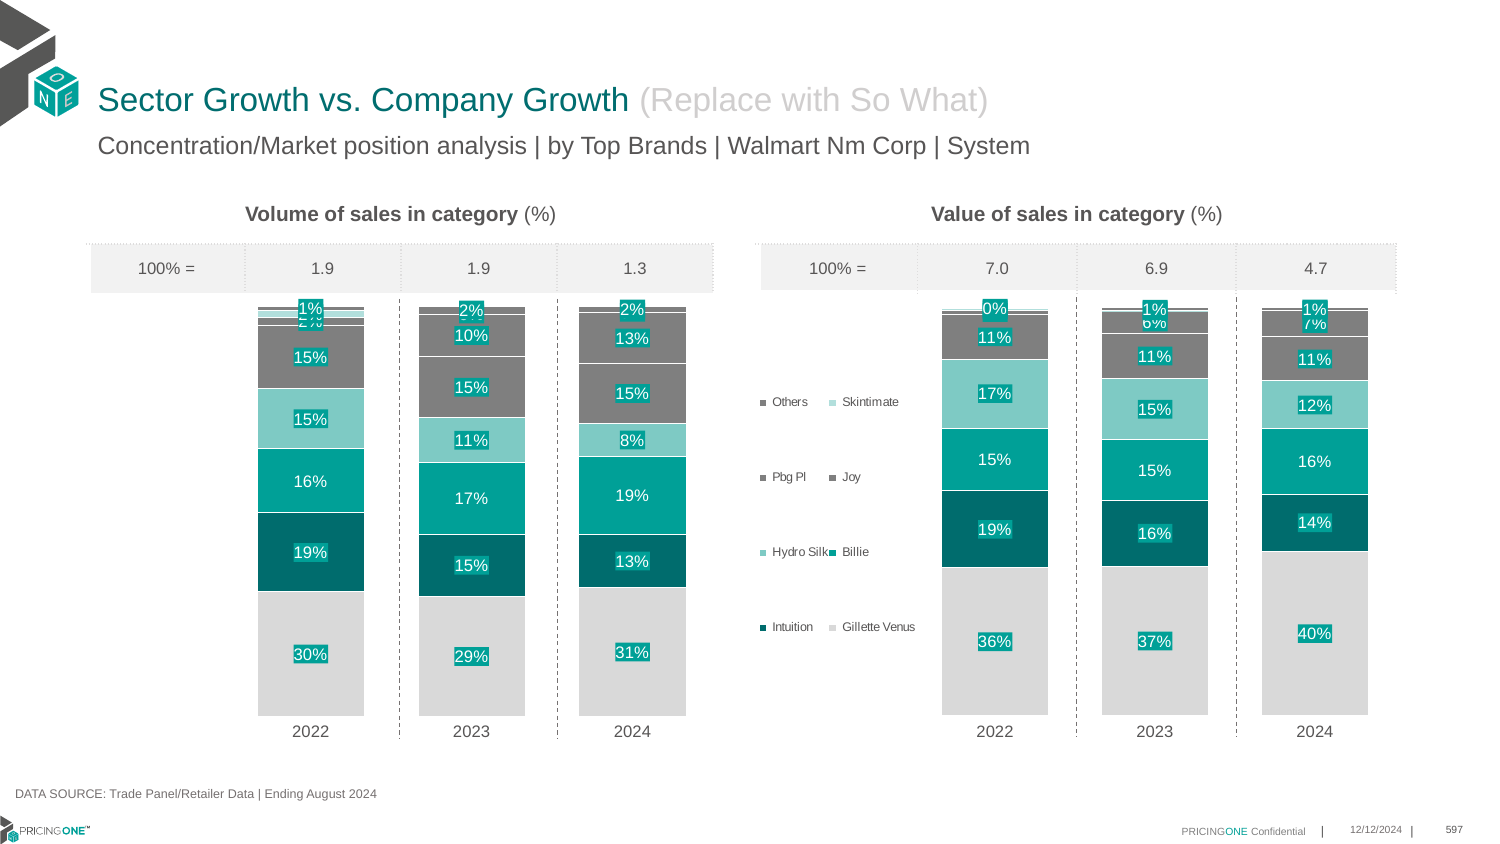

# Sector Growth vs. Company Growth (Replace with So What)
Concentration/Market position analysis | by Top Brands | Walmart Nm Corp | System
| Volume of sales in category (%) |  |  |  |
| --- | --- | --- | --- |
| 100% = | 1.9 | 1.9 | 1.3 |
| Value of sales in category (%) |  |  |  |
| --- | --- | --- | --- |
| 100% = | 7.0 | 6.9 | 4.7 |

### Chart

| Category | Gillette Venus | Intuition | Billie | Hydro Silk | Joy | Pbg Pl | Skintimate | Others |
|---|---|---|---|---|---|---|---|---|
| 2022 | 0.30352651208319154 | 0.19222119081361097 | 0.15660990013798862 | 0.14621788142990513 | 0.15413718231594017 | 0.019648600328808094 | 0.01688456726905545 | 0.010754165621500023 |
| 2023 | 0.29231339111858307 | 0.1520083872429121 | 0.17356200138401975 | 0.10975578077625638 | 0.1482579222663012 | 0.10439374323316161 | 0.0001662486206559755 | 0.019542525358109922 |
| 2024 | 0.3138268535694479 | 0.12936298789466638 | 0.18993172821326806 | 0.08067774569237536 | 0.14588361285880935 | 0.1251519381920407 | 1.5298999827886253e-06 | 0.015163603679409459 |

### Chart

| Category | Gillette Venus | Intuition | Billie | Hydro Silk | Joy | Pbg Pl | Skintimate | Others |
|---|---|---|---|---|---|---|---|---|
| 2022 | 0.36281966887441935 | 0.1879207000425742 | 0.15395149068520908 | 0.1692962856530143 | 0.10879284799520918 | 0.010000054545491082 | 0.004568184878209966 | 0.00265076732587285 |
| 2023 | 0.36683845458802994 | 0.16045662542087033 | 0.1492044877867366 | 0.14958703830197081 | 0.11053047292627541 | 0.05584273230300879 | 9.729275707236307e-05 | 0.007442895916035775 |
| 2024 | 0.402844491611868 | 0.14022677712018214 | 0.15977501984590486 | 0.11761819544437385 | 0.10771458681935946 | 0.06531083813669415 | 1.0570388747186956e-06 | 0.006509033982742783 |
DATA SOURCE: Trade Panel/Retailer Data | Ending August 2024

12/12/2024
597